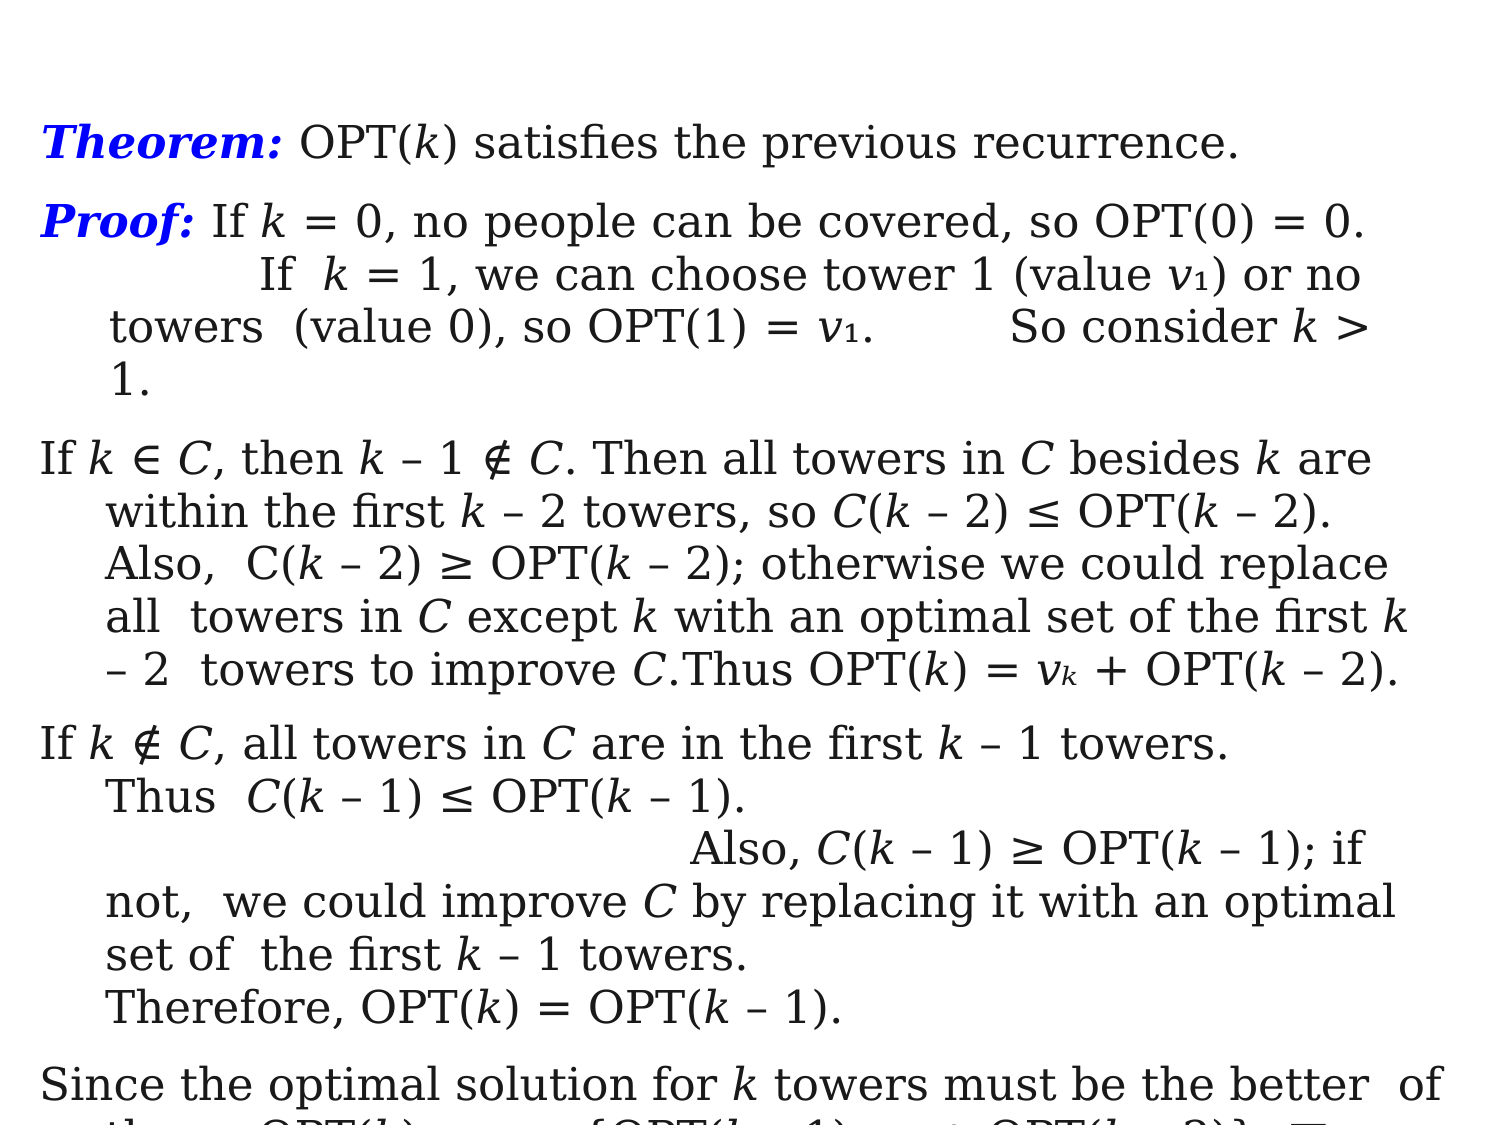

Theorem: OPT(k) satisfies the previous recurrence.
Proof: If k = 0, no people can be covered, so OPT(0) = 0.	If  k = 1, we can choose tower 1 (value v₁) or no towers  (value 0), so OPT(1) = v₁.	So consider k > 1.
If k ∈ C, then k – 1 ∉ C. Then all towers in C besides k are  within the first k – 2 towers, so C(k – 2) ≤ OPT(k – 2). Also,  C(k – 2) ≥ OPT(k – 2); otherwise we could replace all  towers in C except k with an optimal set of the first k – 2  towers to improve C.	Thus OPT(k) = vₖ + OPT(k – 2).
If k ∉ C, all towers in C are in the first k – 1 towers.	Thus  C(k – 1) ≤ OPT(k – 1).		Also, C(k – 1) ≥ OPT(k – 1); if not,  we could improve C by replacing it with an optimal set of  the first k – 1 towers.	Therefore, OPT(k) = OPT(k – 1).
Since the optimal solution for k towers must be the better  of these, OPT(k) = max{OPT(k – 1), vₖ + OPT(k – 2)}. ■